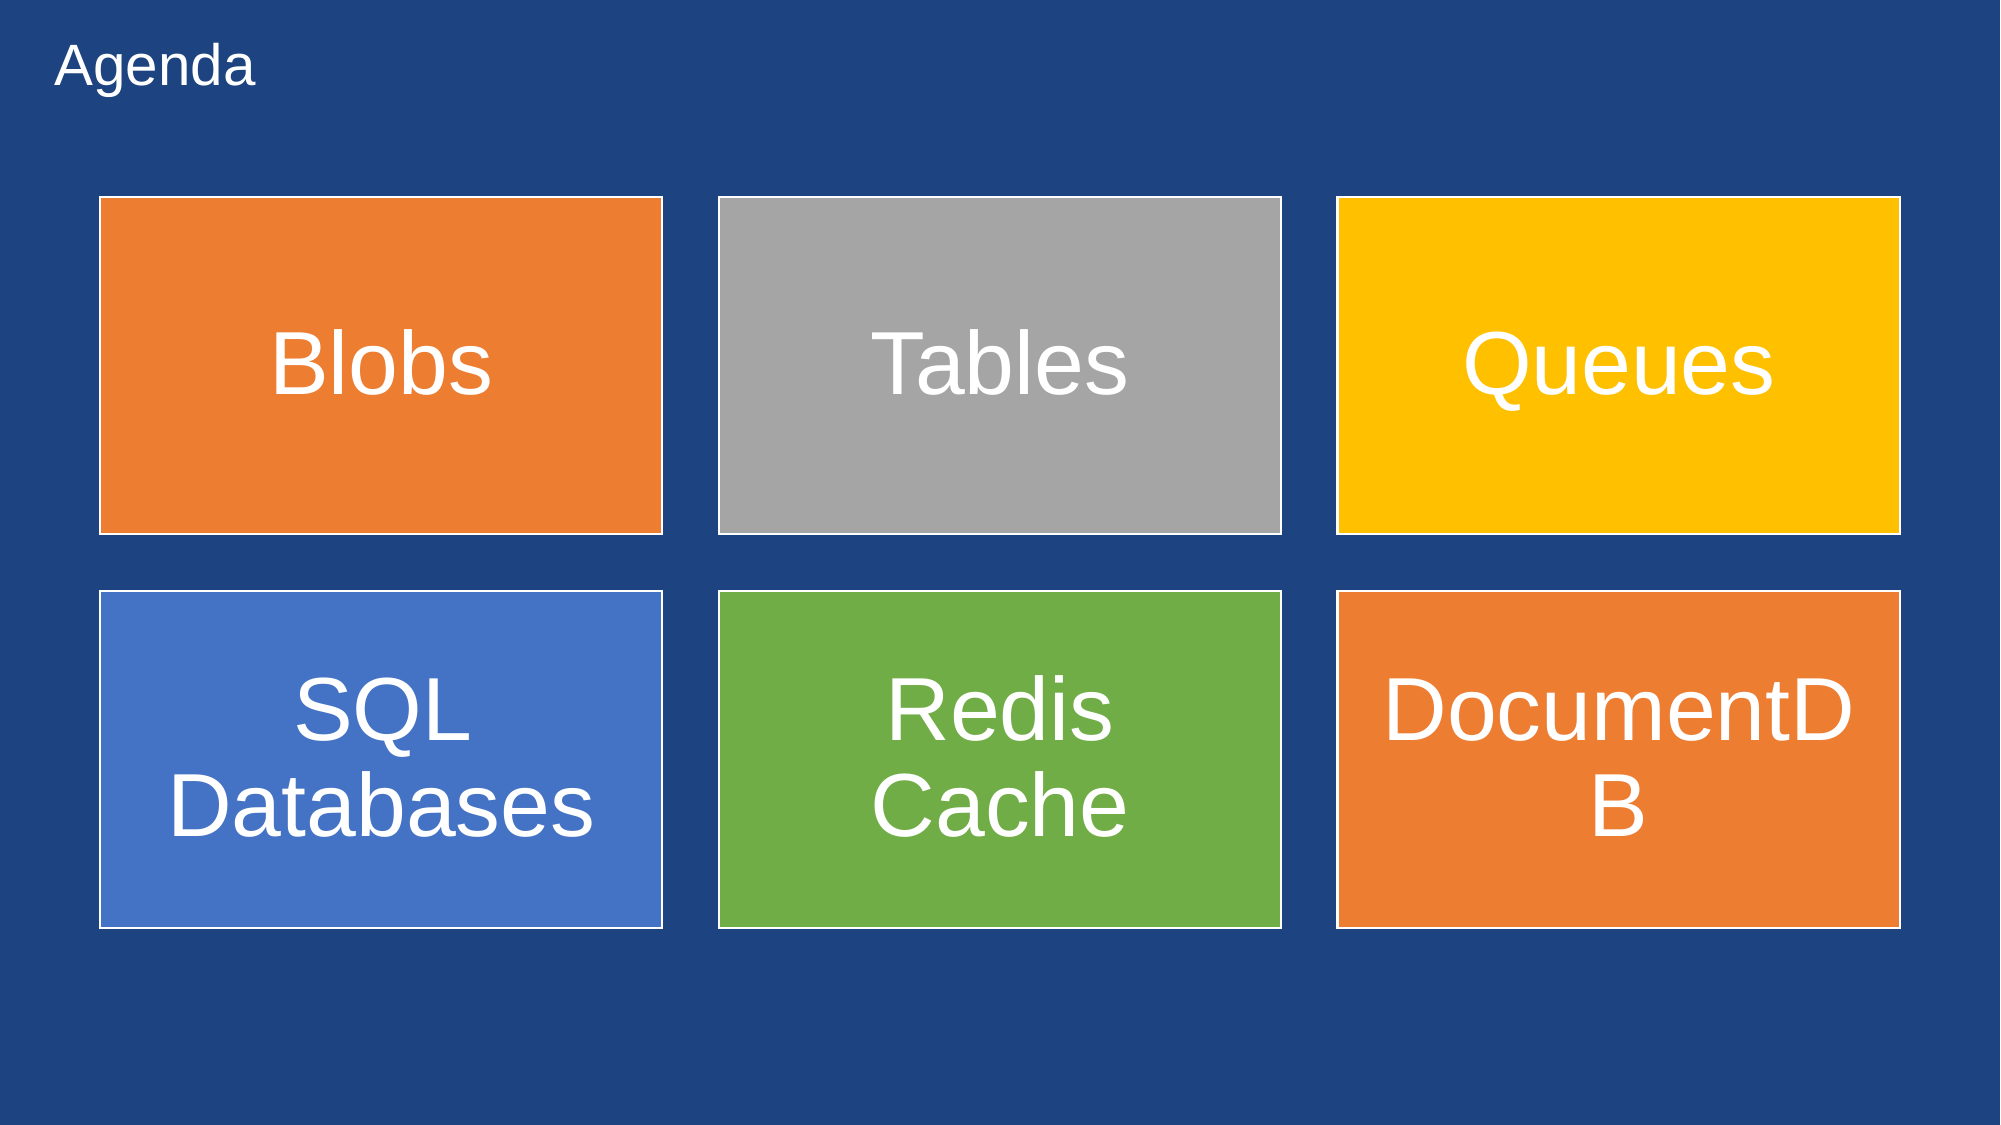

Agenda
Blobs
Tables
Queues
SQL Databases
Redis Cache
DocumentDB